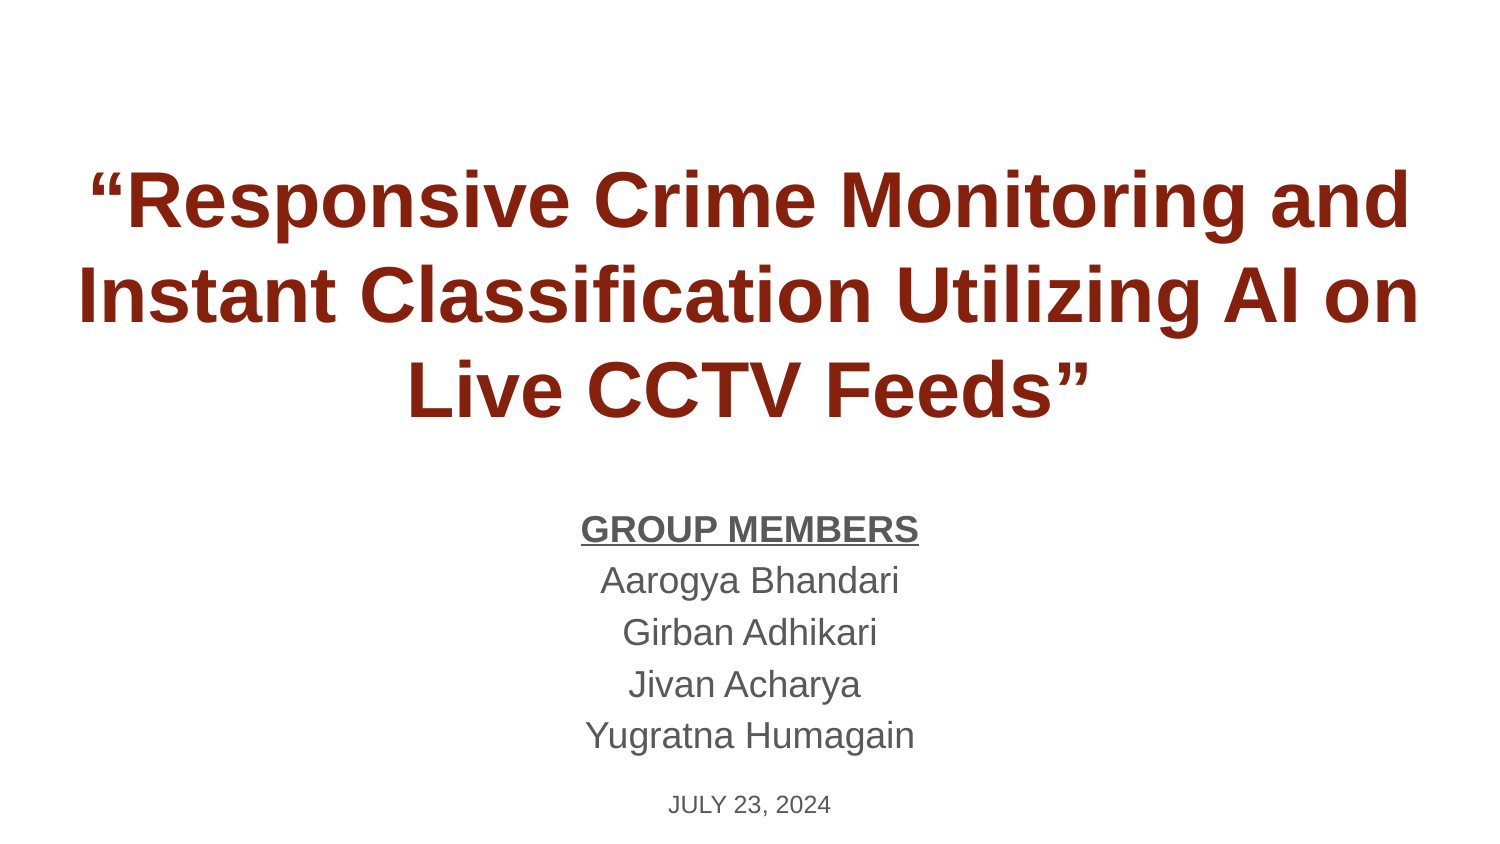

# “Responsive Crime Monitoring and Instant Classification Utilizing AI on Live CCTV Feeds”
GROUP MEMBERS
Aarogya Bhandari
Girban Adhikari
Jivan Acharya
Yugratna Humagain
JULY 23, 2024